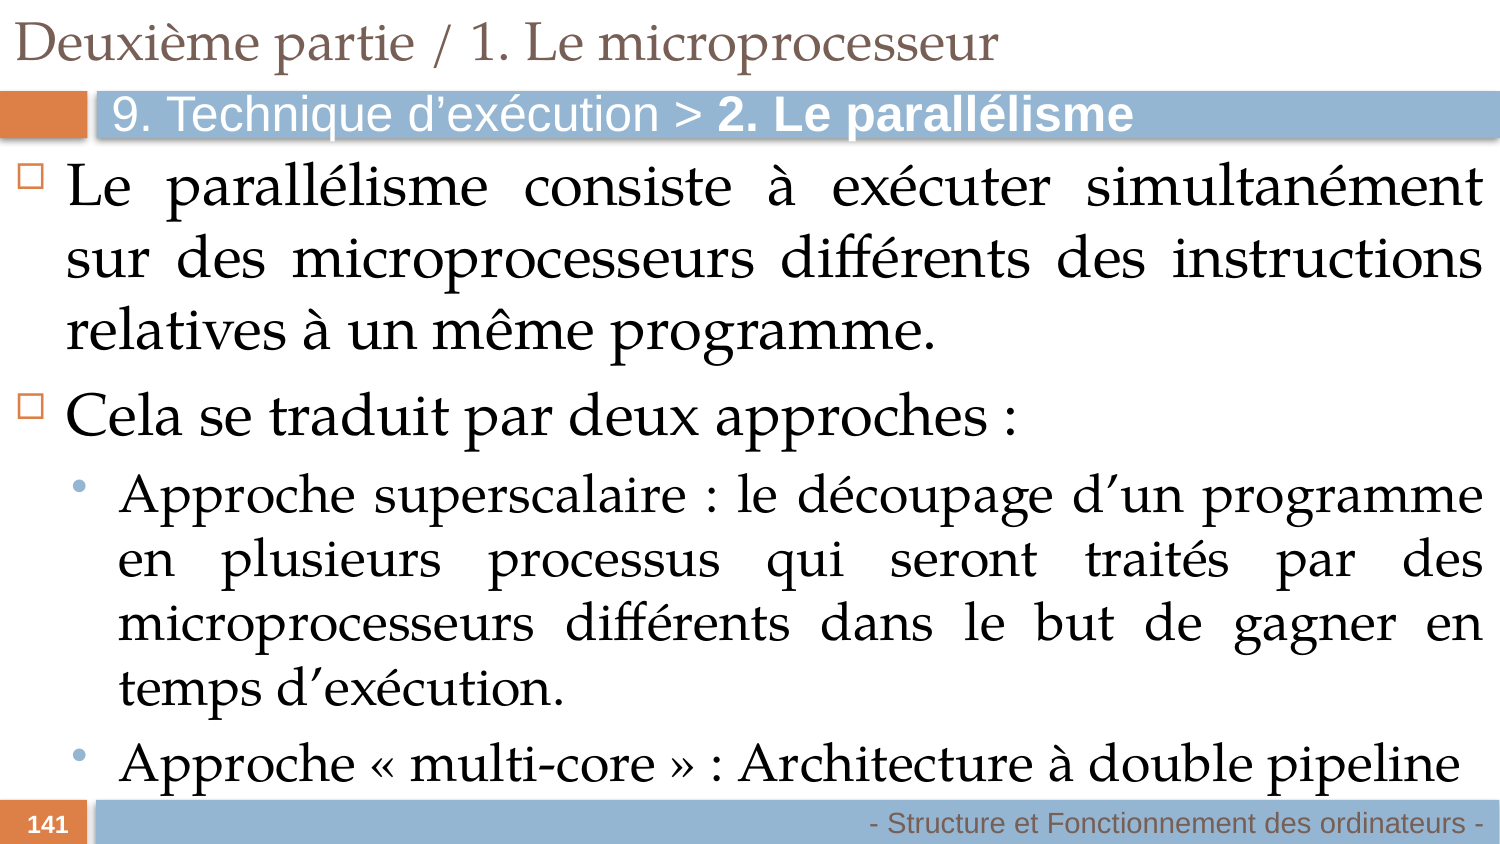

# Deuxième partie / 1. Le microprocesseur
9. Technique d’exécution > 2. Le parallélisme
Le parallélisme consiste à exécuter simultanément sur des microprocesseurs différents des instructions relatives à un même programme.
Cela se traduit par deux approches :
Approche superscalaire : le découpage d’un programme en plusieurs processus qui seront traités par des microprocesseurs différents dans le but de gagner en temps d’exécution.
Approche « multi-core » : Architecture à double pipeline
- Structure et Fonctionnement des ordinateurs -